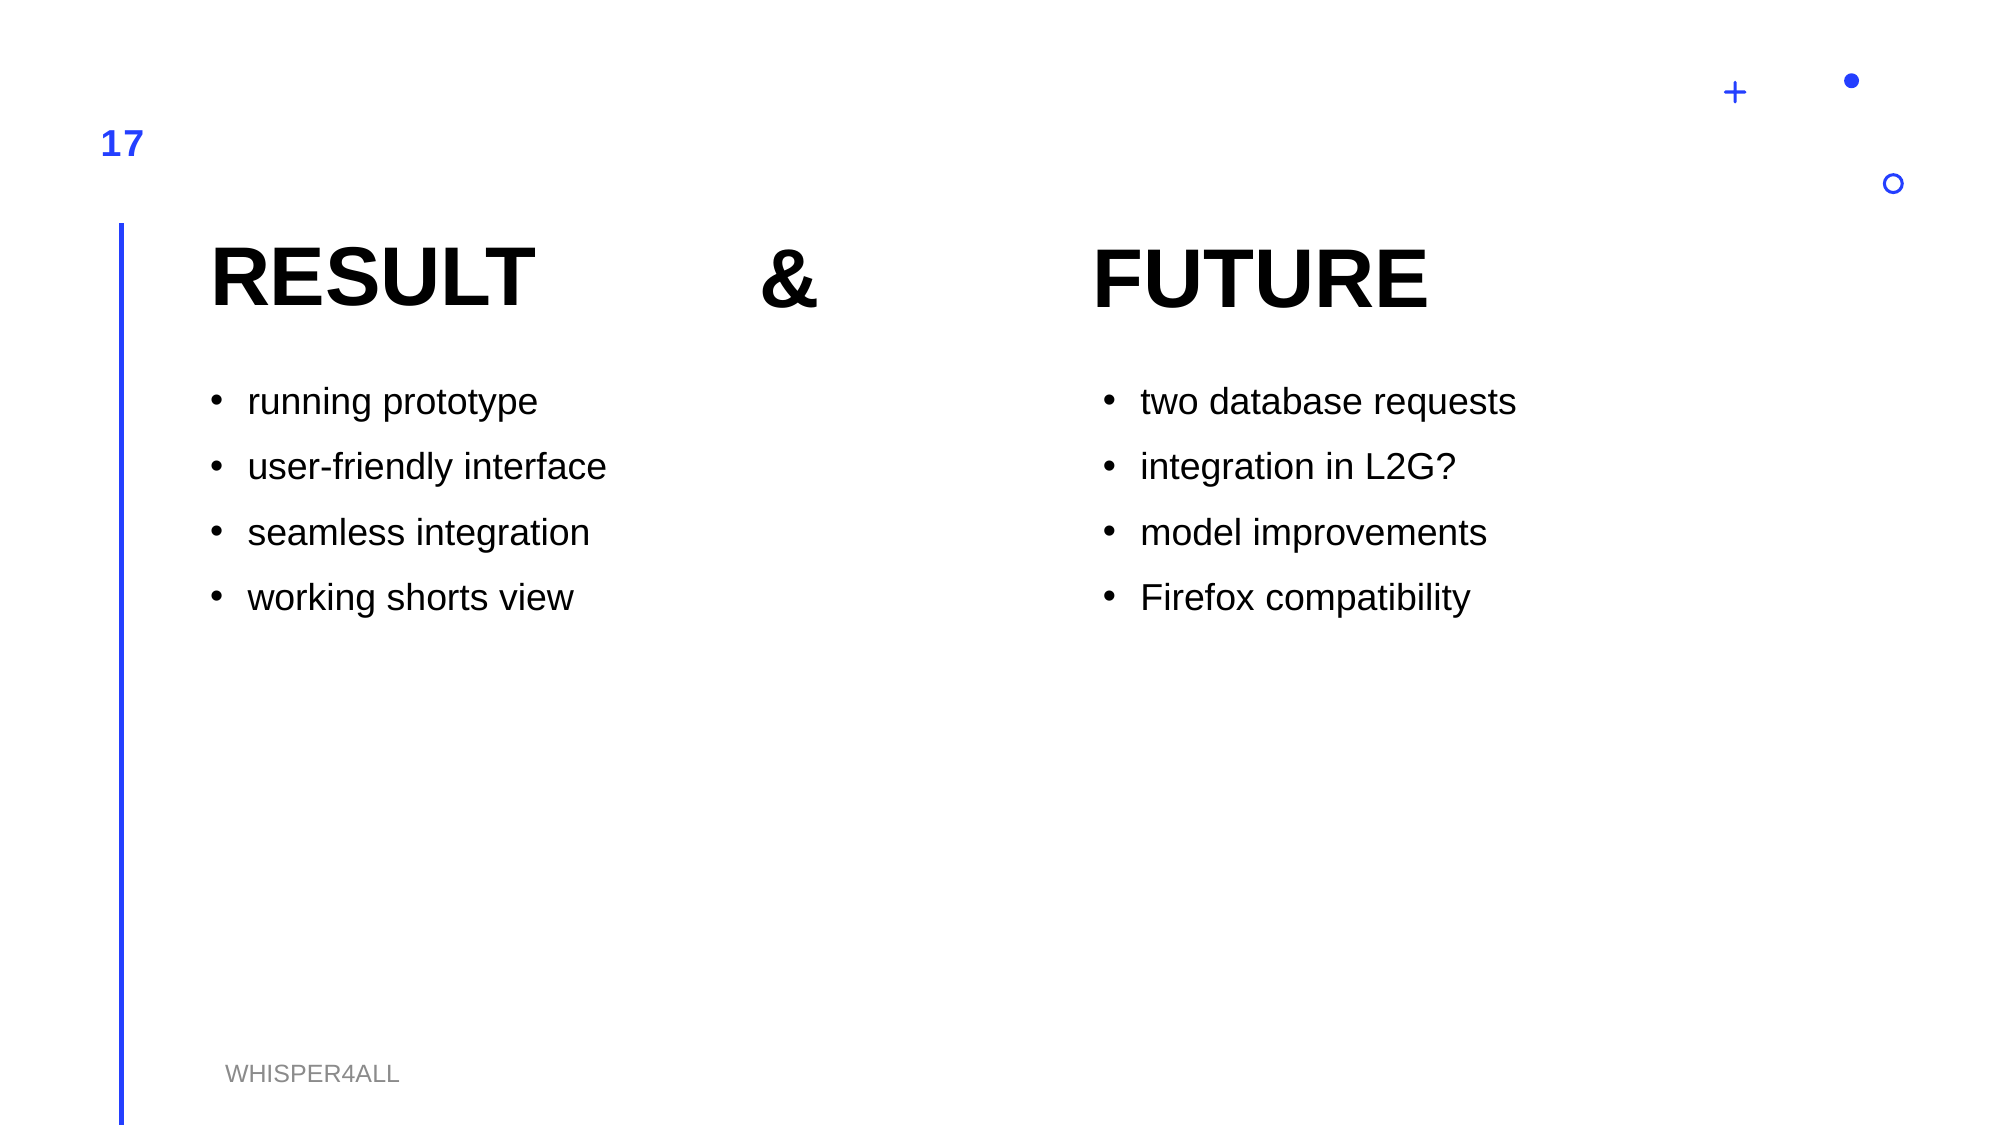

# Result
17
&    future
running prototype
user-friendly interface
seamless integration
working shorts view
two database requests
integration in L2G?
model improvements
Firefox compatibility
WHISPER4ALL